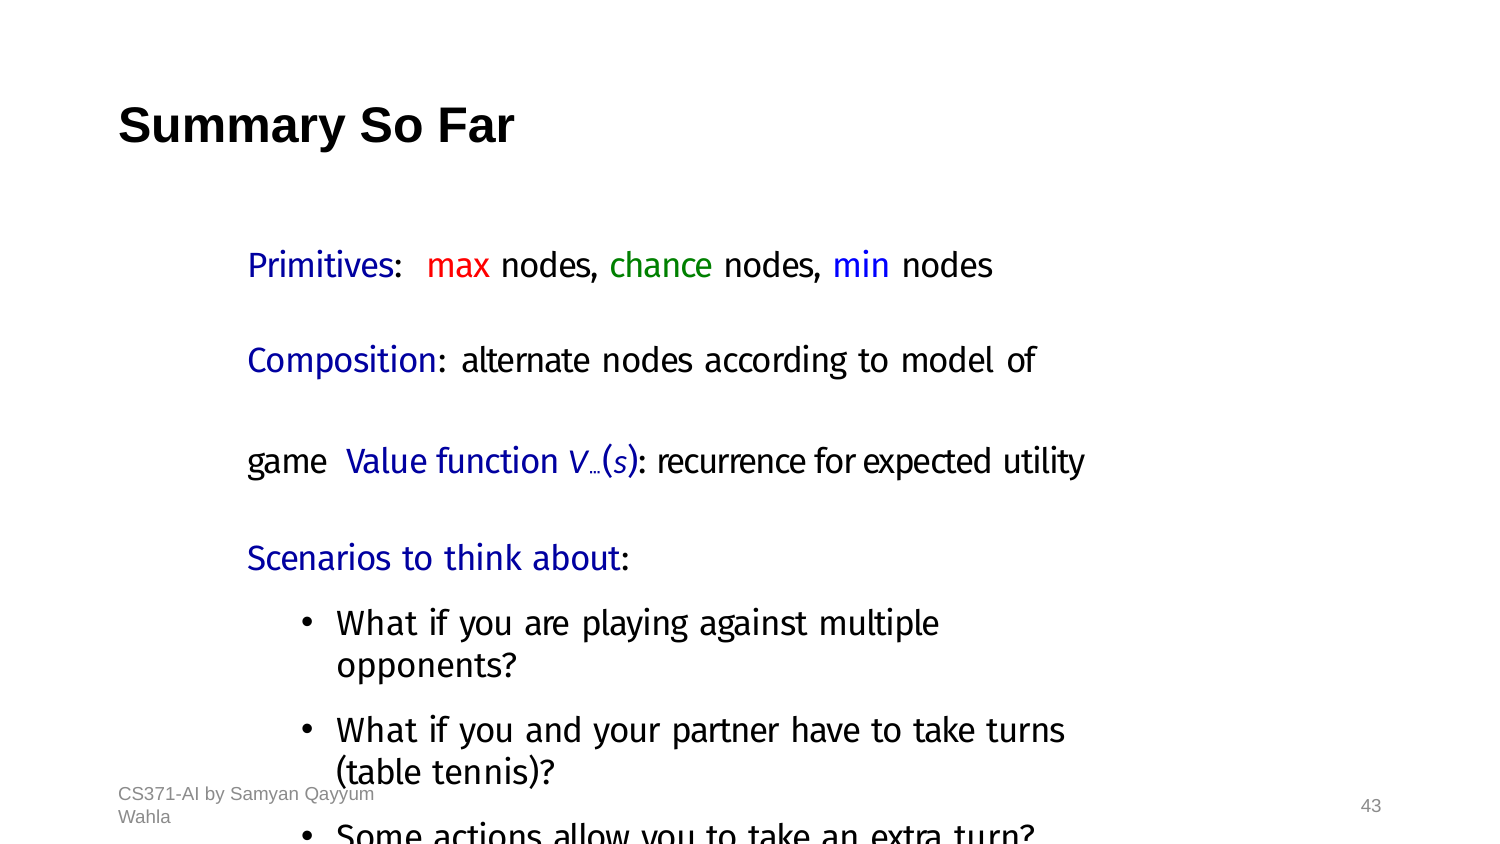

# Summary So Far
Primitives:	max nodes, chance nodes, min nodes
Composition: alternate nodes according to model of game  Value function V···(s): recurrence for expected utility  Scenarios to think about:
What if you are playing against multiple opponents?
What if you and your partner have to take turns (table tennis)?
Some actions allow you to take an extra turn?
CS371-AI by Samyan Qayyum Wahla
43